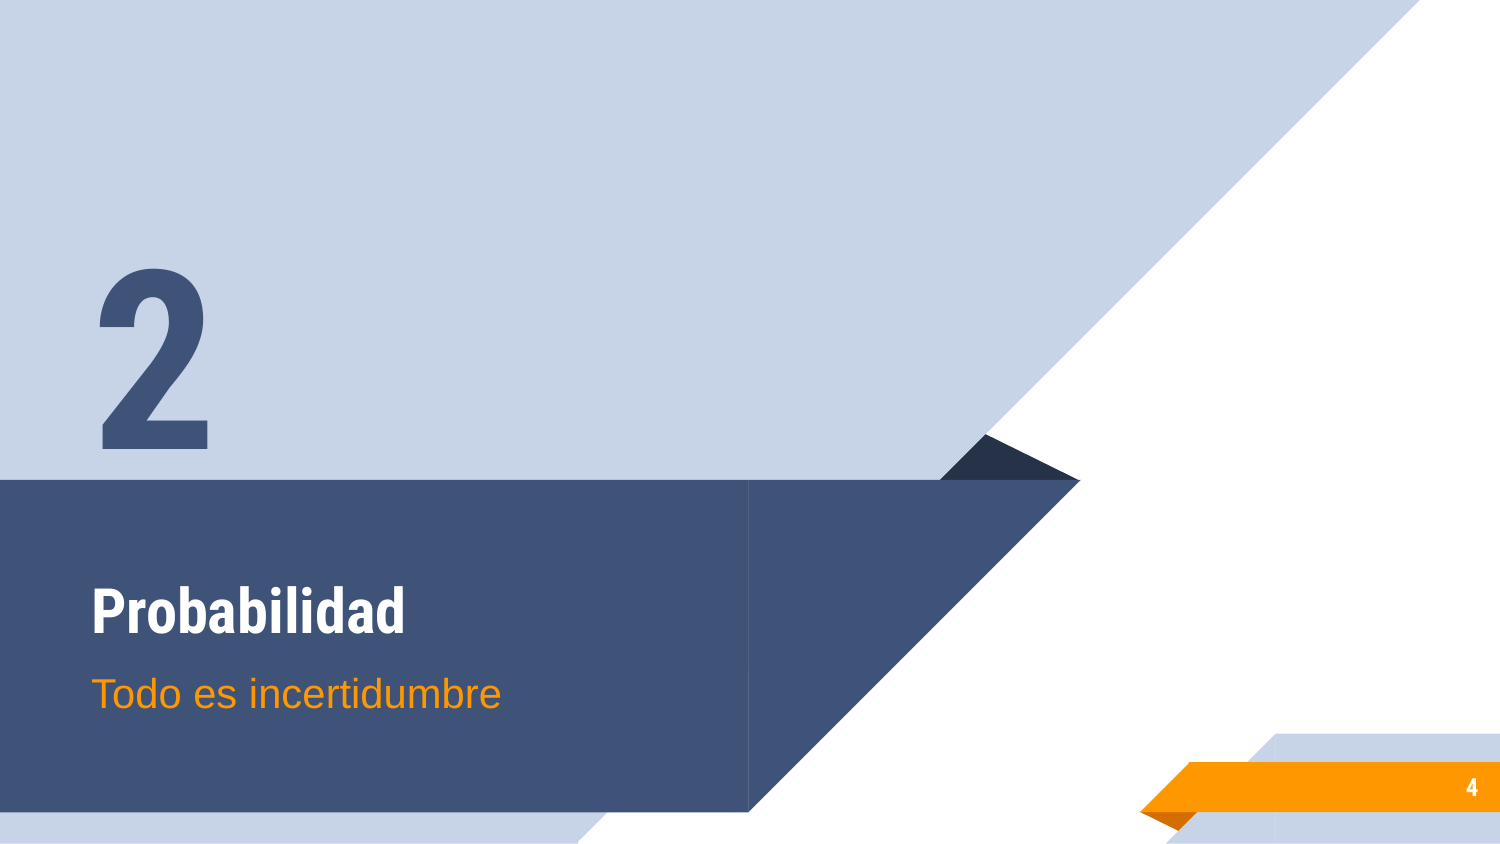

2
# Probabilidad
Todo es incertidumbre
4